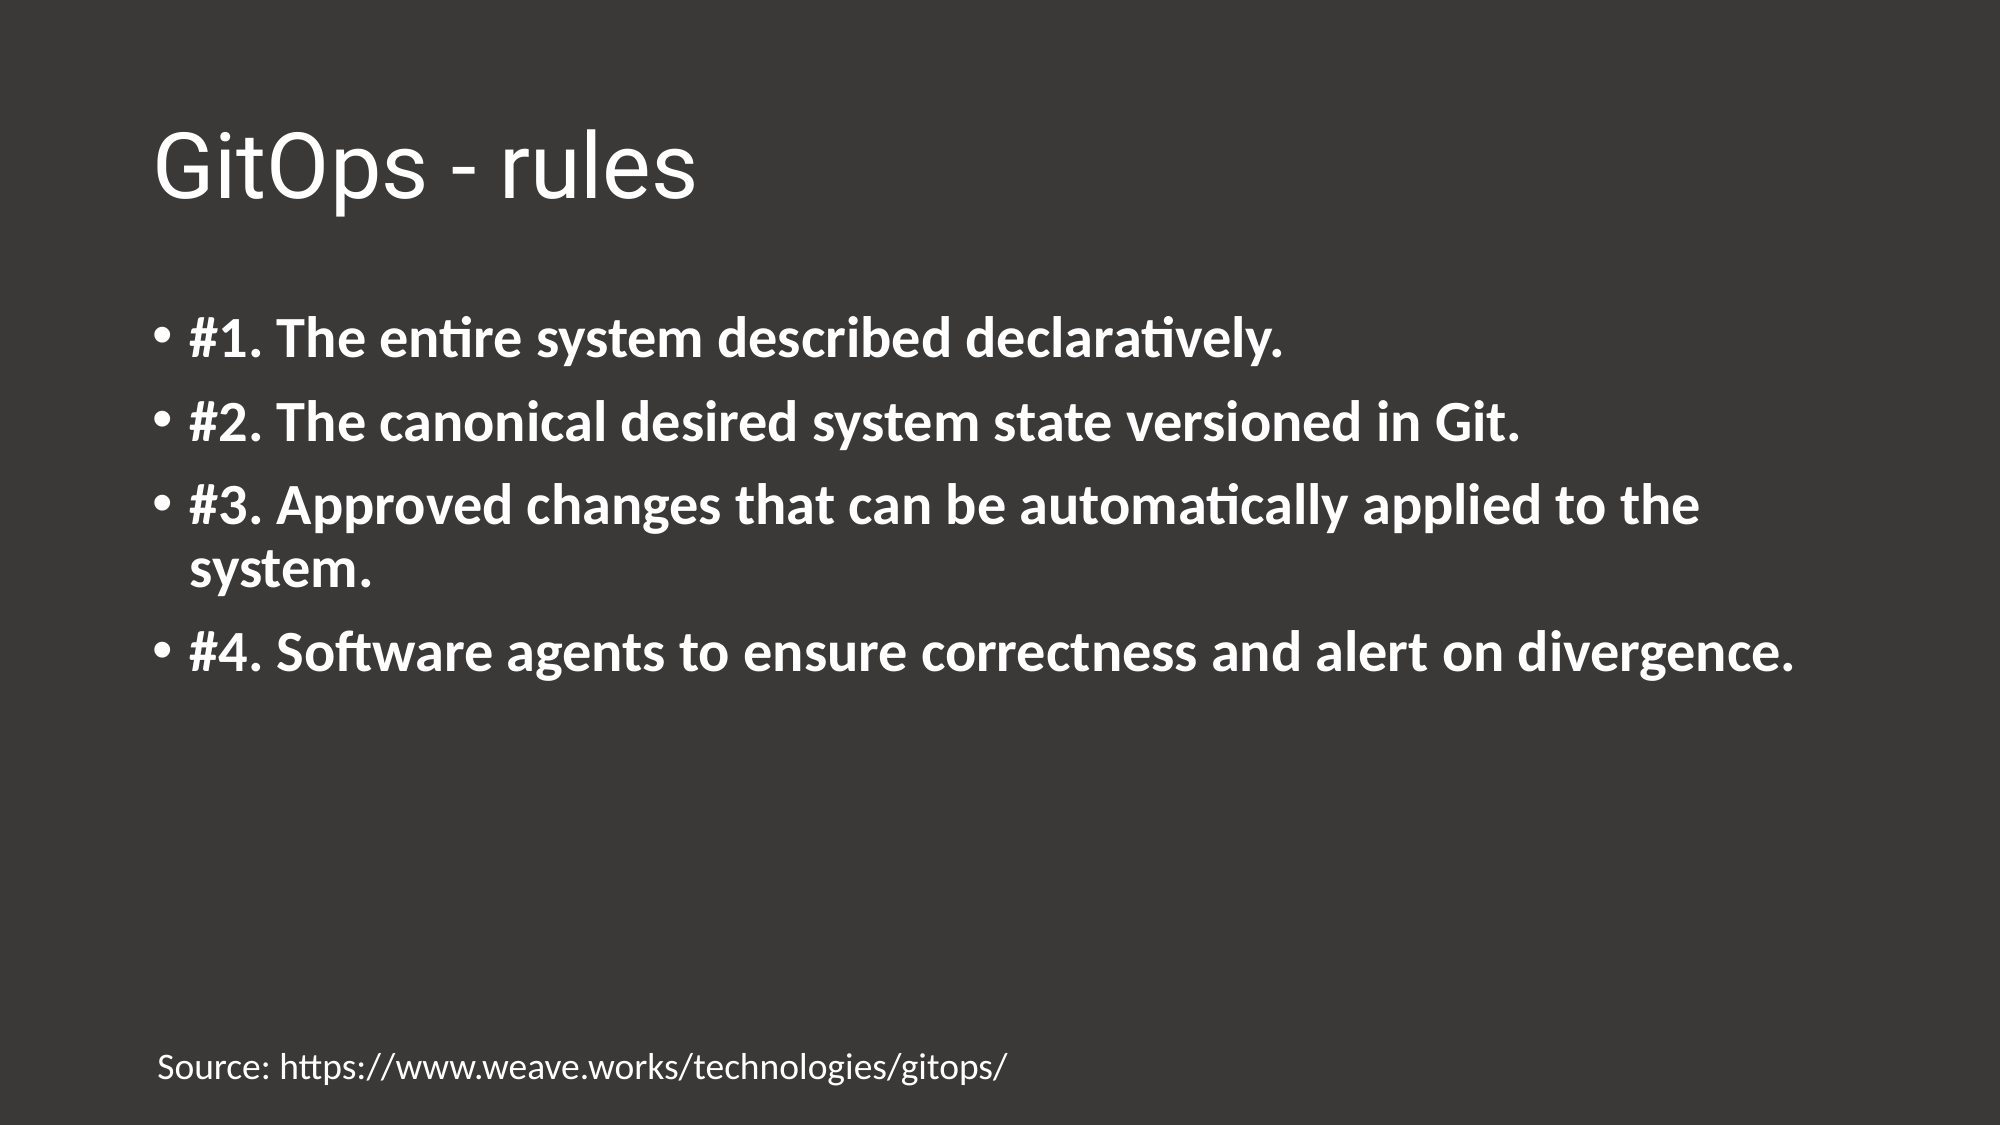

# GitOps - rules
#1. The entire system described declaratively.
#2. The canonical desired system state versioned in Git.
#3. Approved changes that can be automatically applied to the system.
#4. Software agents to ensure correctness and alert on divergence.

Source: https://www.weave.works/technologies/gitops/